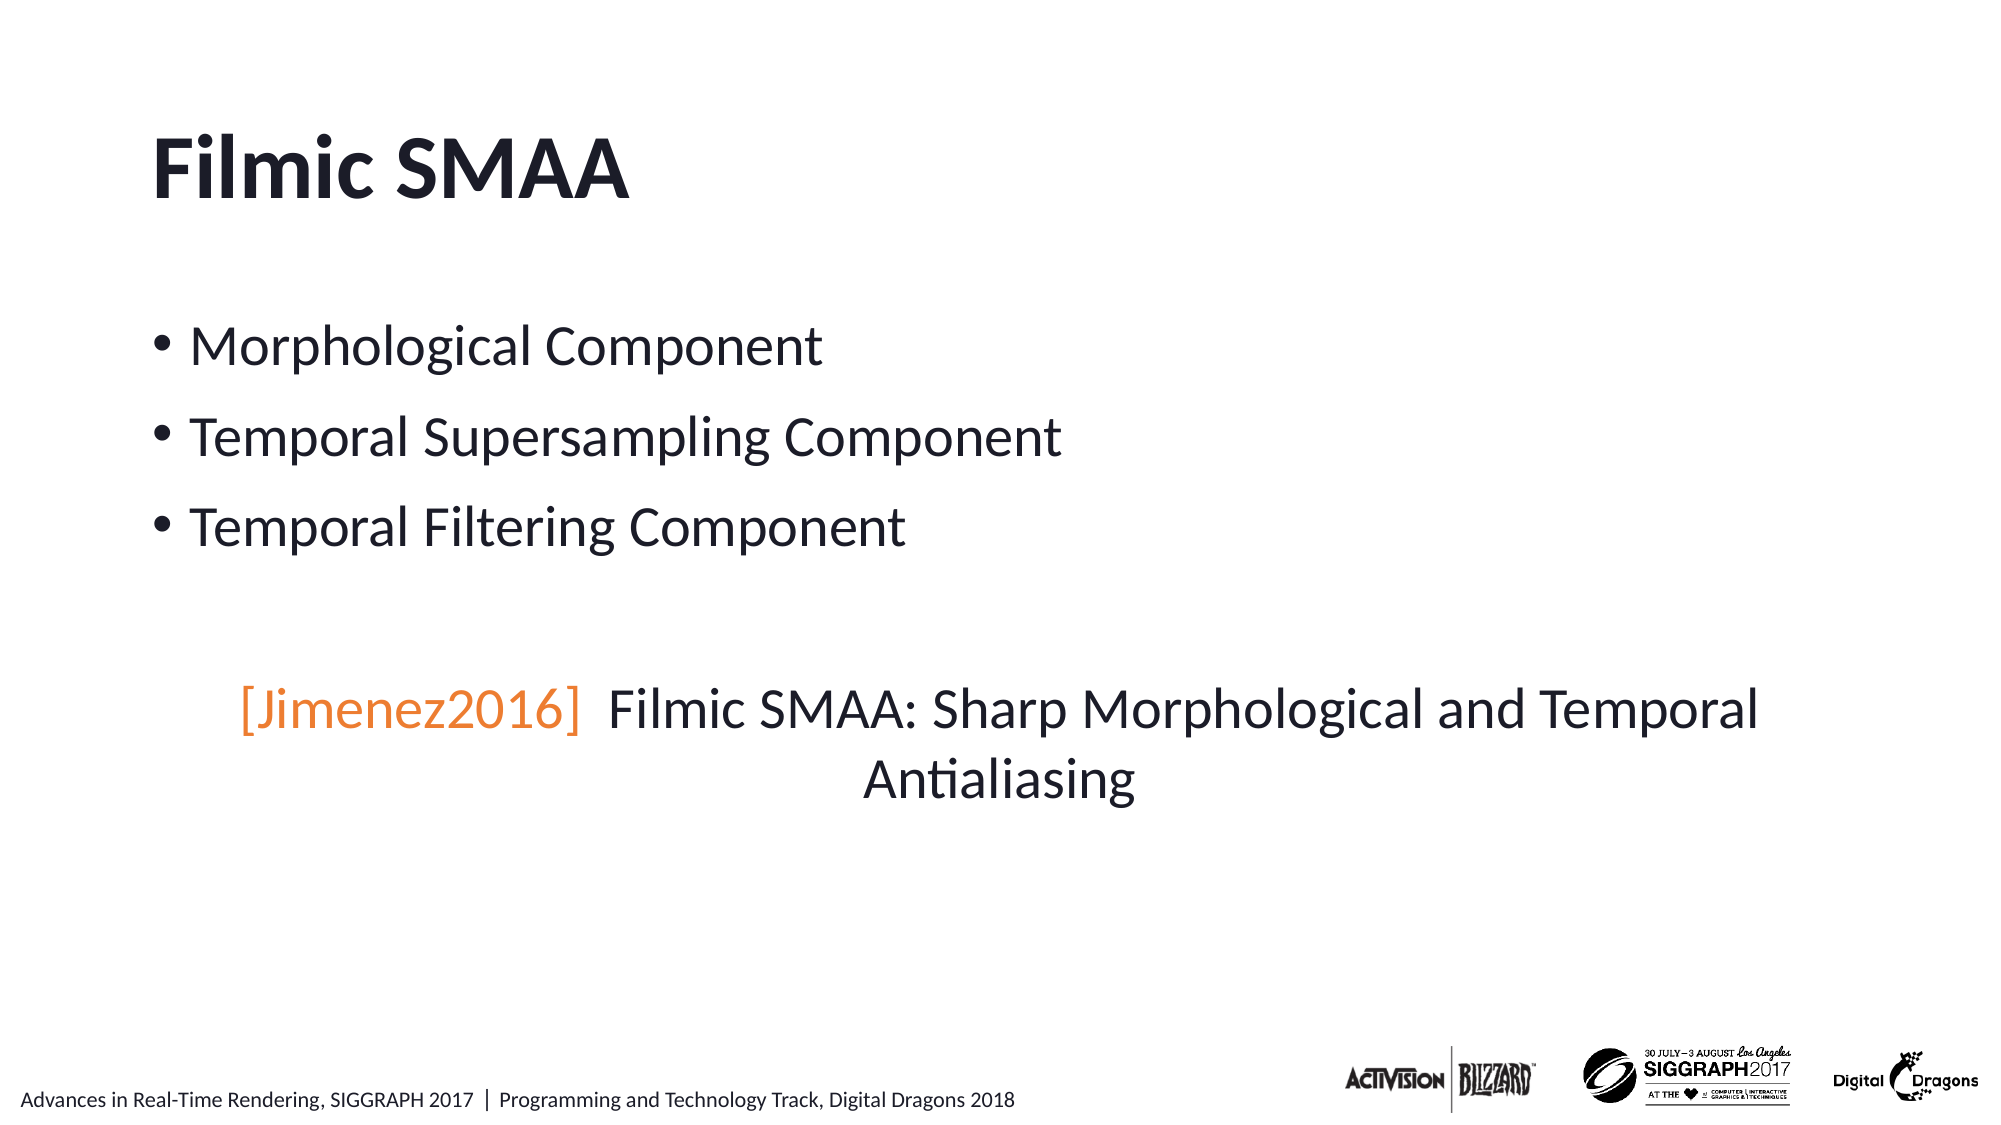

# Filmic SMAA
Morphological Component
Temporal Supersampling Component
Temporal Filtering Component

[Jimenez2016]  Filmic SMAA: Sharp Morphological and Temporal Antialiasing